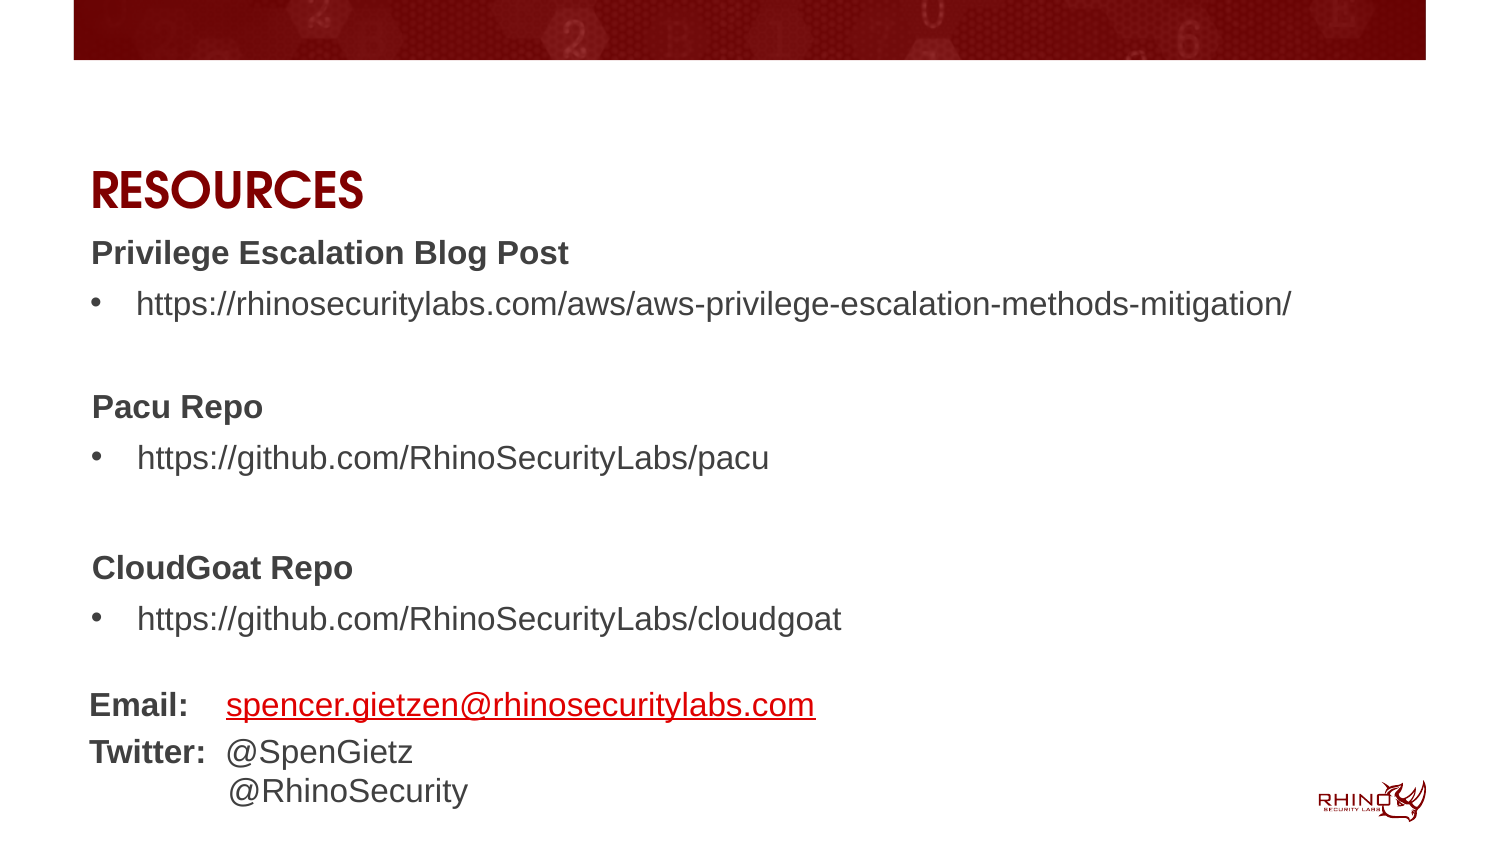

# Resources
Privilege Escalation Blog Post
https://rhinosecuritylabs.com/aws/aws-privilege-escalation-methods-mitigation/
Pacu Repo
https://github.com/RhinoSecurityLabs/pacu
CloudGoat Repo
https://github.com/RhinoSecurityLabs/cloudgoat
Email:    spencer.gietzen@rhinosecuritylabs.com
Twitter:  @SpenGietz
               @RhinoSecurity